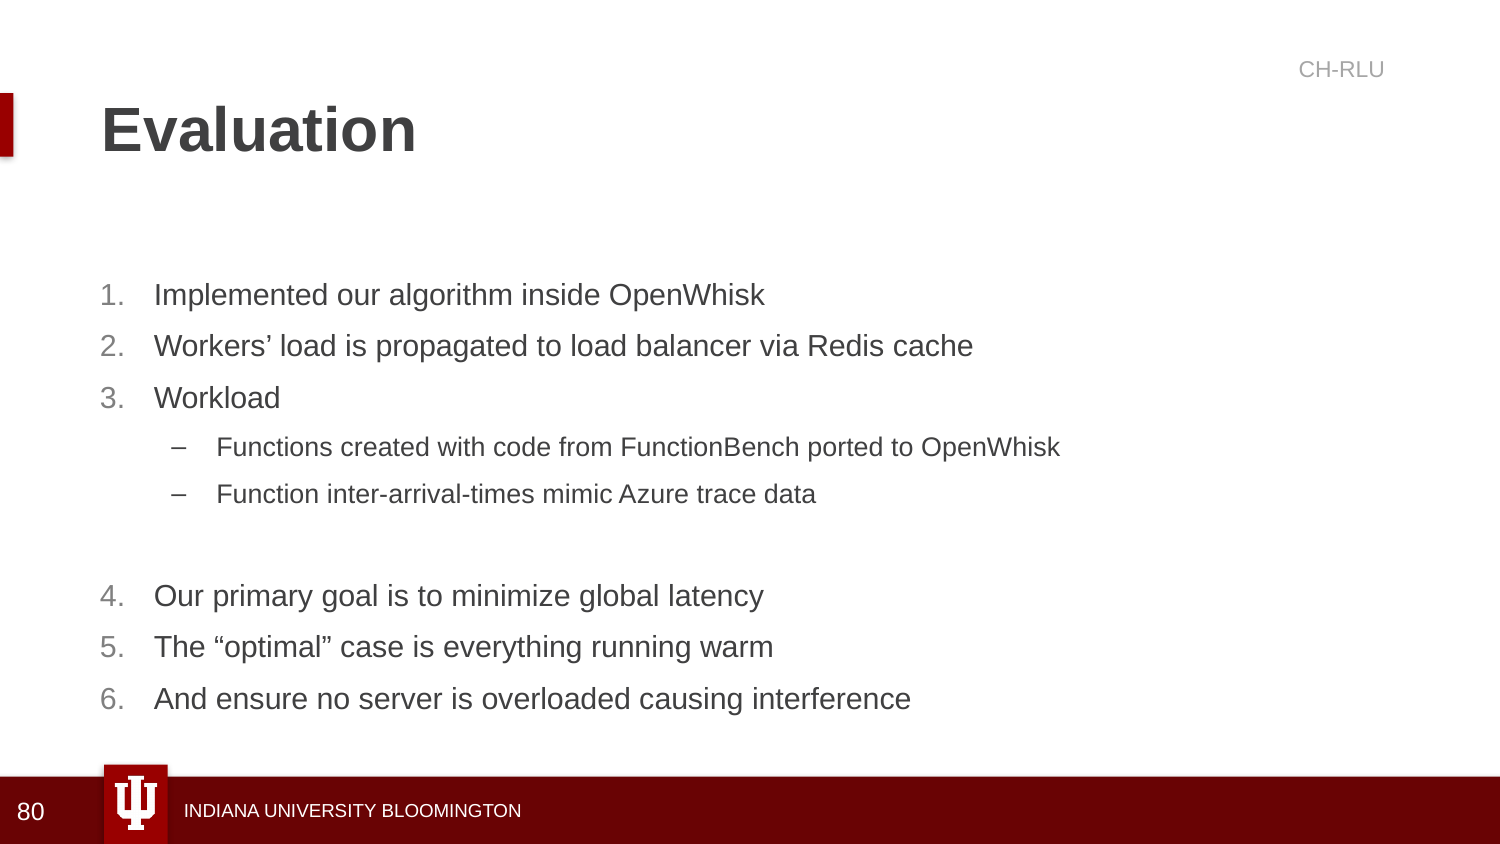

CH-RLU

# Evaluation
Implemented our algorithm inside OpenWhisk
Workers’ load is propagated to load balancer via Redis cache
Workload
Functions created with code from FunctionBench ported to OpenWhisk
Function inter-arrival-times mimic Azure trace data

Our primary goal is to minimize global latency
The “optimal” case is everything running warm
And ensure no server is overloaded causing interference
80